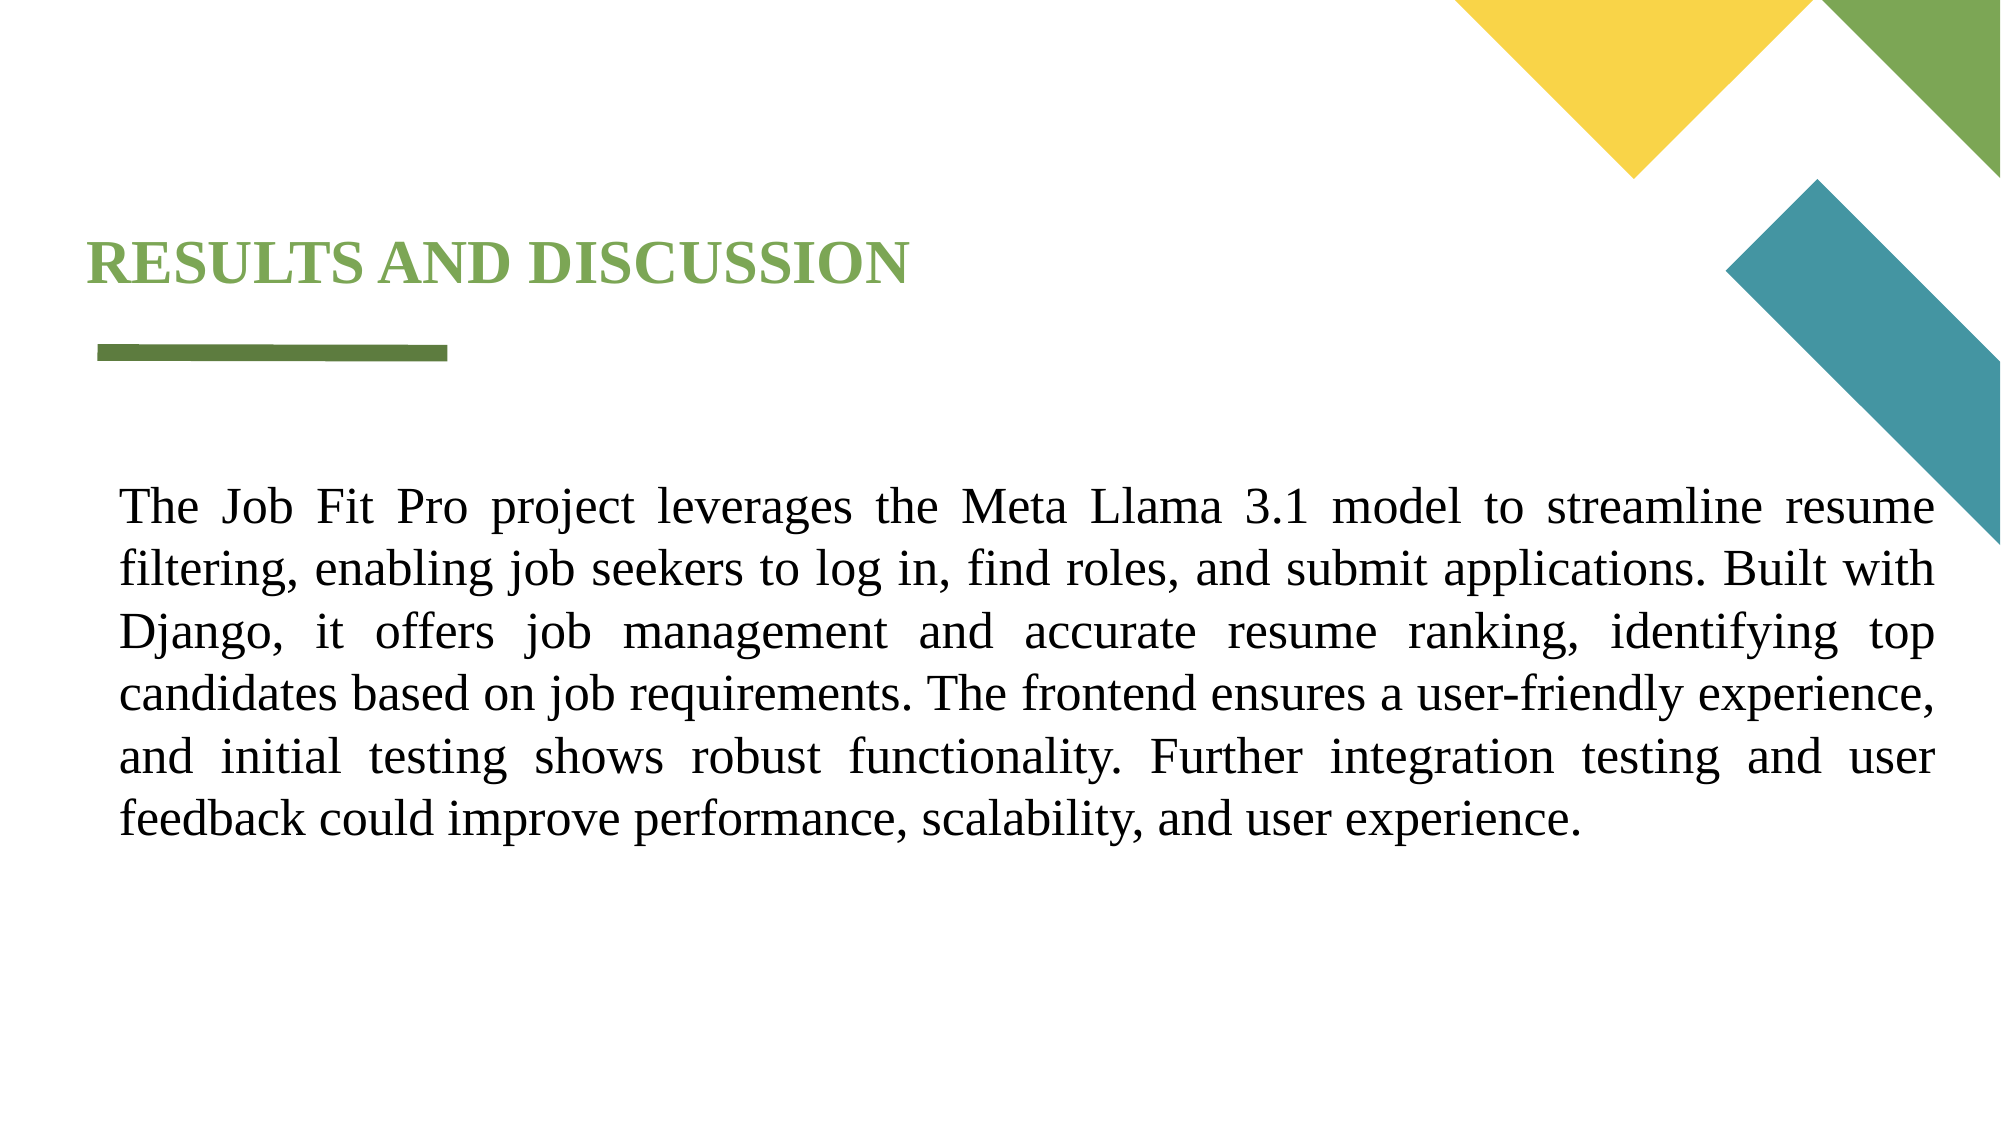

# RESULTS AND DISCUSSION
The Job Fit Pro project leverages the Meta Llama 3.1 model to streamline resume filtering, enabling job seekers to log in, find roles, and submit applications. Built with Django, it offers job management and accurate resume ranking, identifying top candidates based on job requirements. The frontend ensures a user-friendly experience, and initial testing shows robust functionality. Further integration testing and user feedback could improve performance, scalability, and user experience.